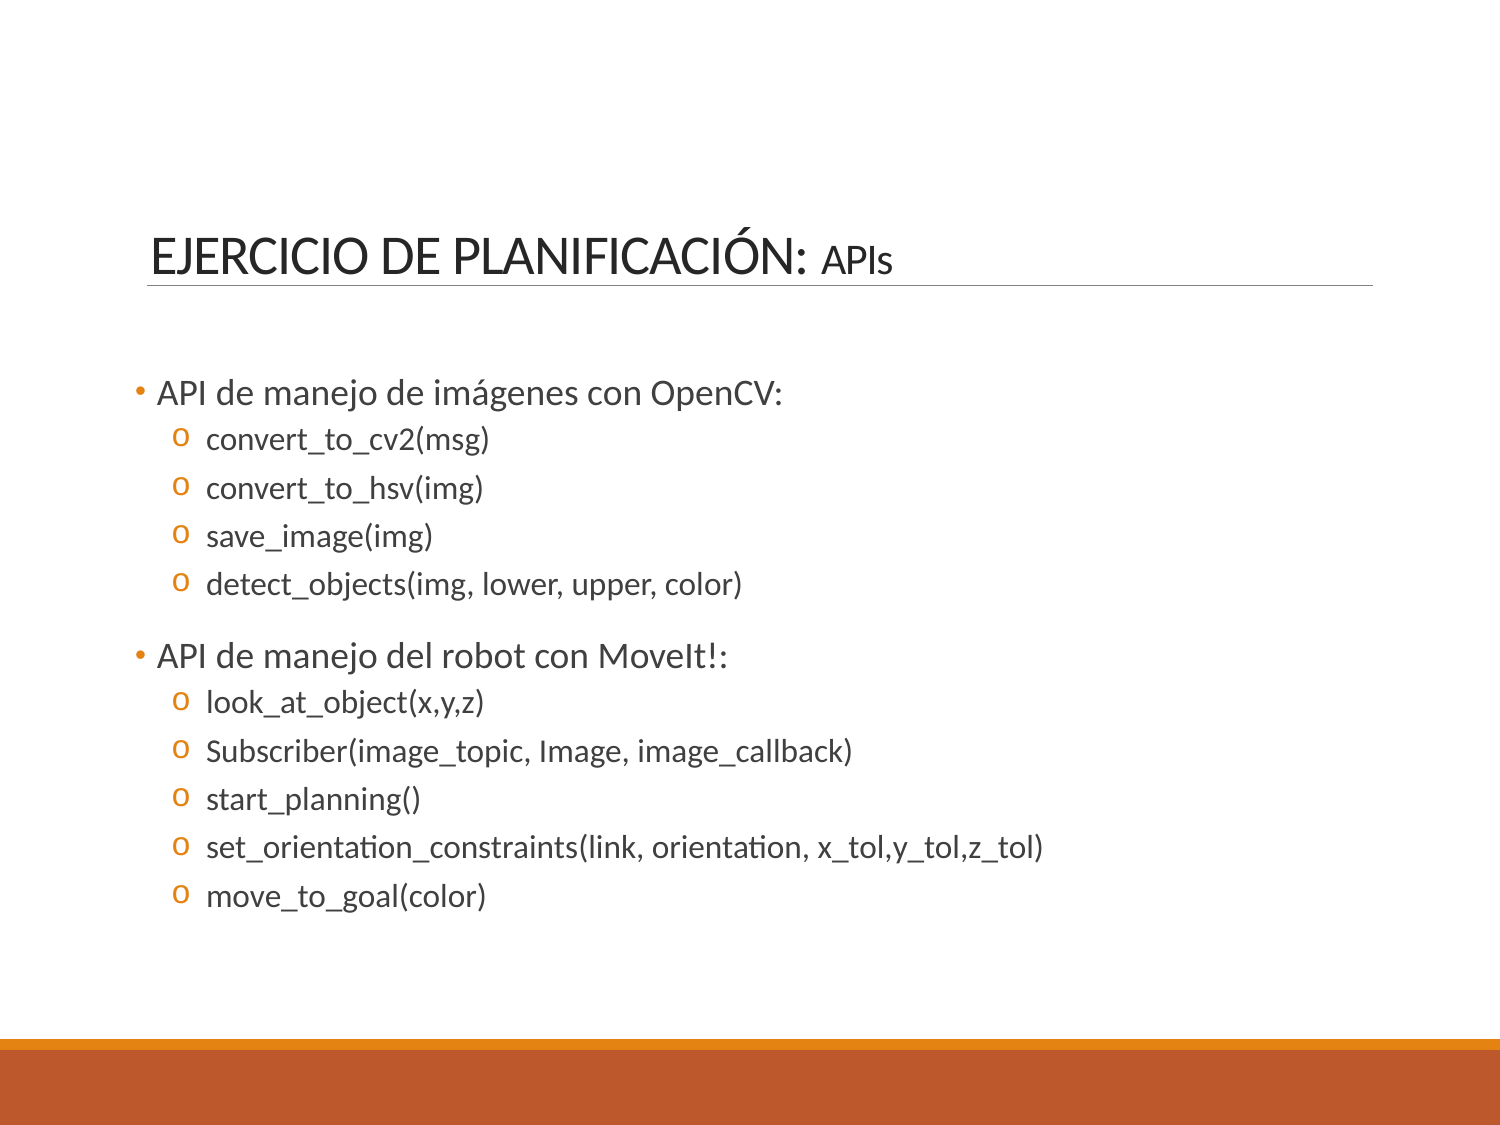

# EJERCICIO DE PLANIFICACIÓN: APIs
 API de manejo de imágenes con OpenCV:
convert_to_cv2(msg)
convert_to_hsv(img)
save_image(img)
detect_objects(img, lower, upper, color)
 API de manejo del robot con MoveIt!:
look_at_object(x,y,z)
Subscriber(image_topic, Image, image_callback)
start_planning()
set_orientation_constraints(link, orientation, x_tol,y_tol,z_tol)
move_to_goal(color)